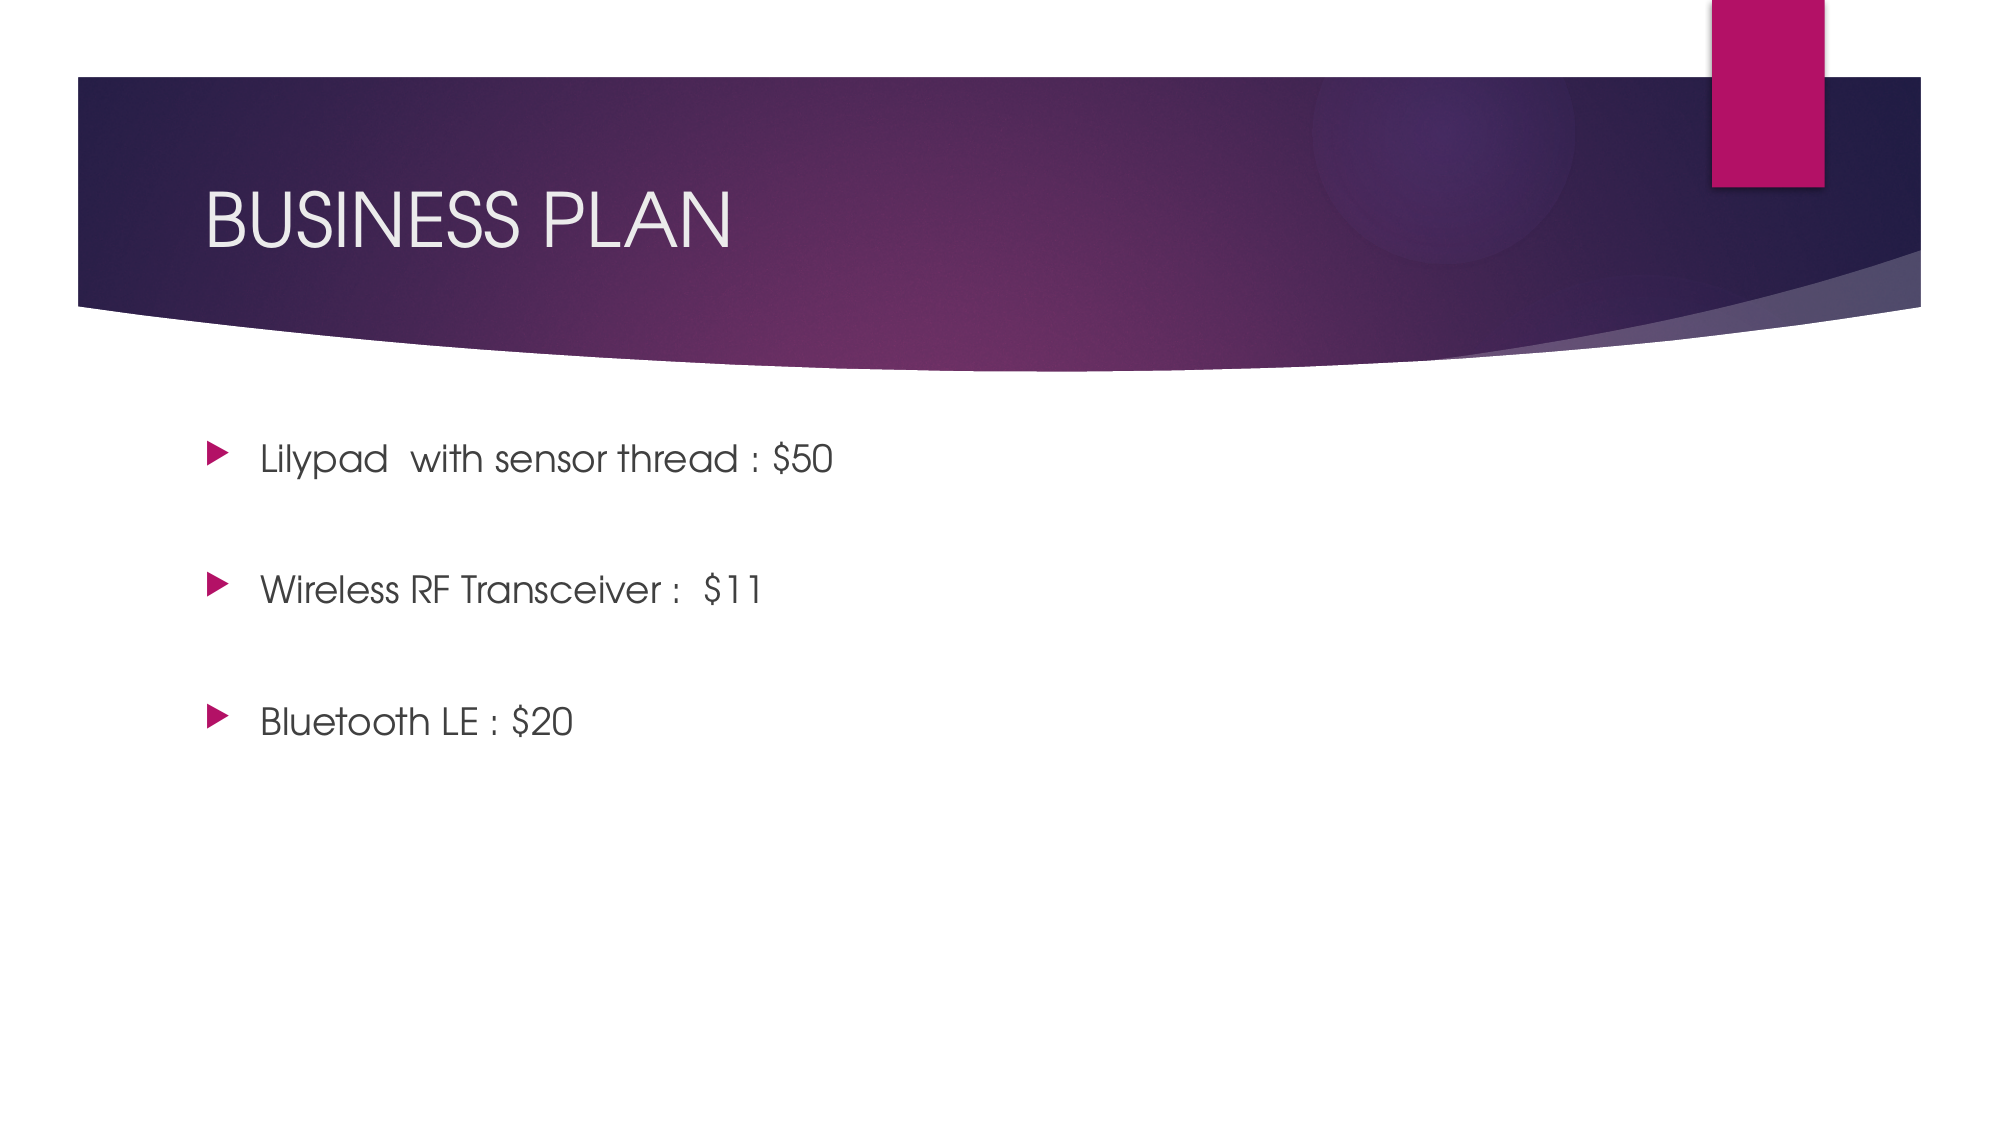

# BUSINESS PLAN
Lilypad  with sensor thread : $50

Wireless RF Transceiver :  $11

Bluetooth LE : $20